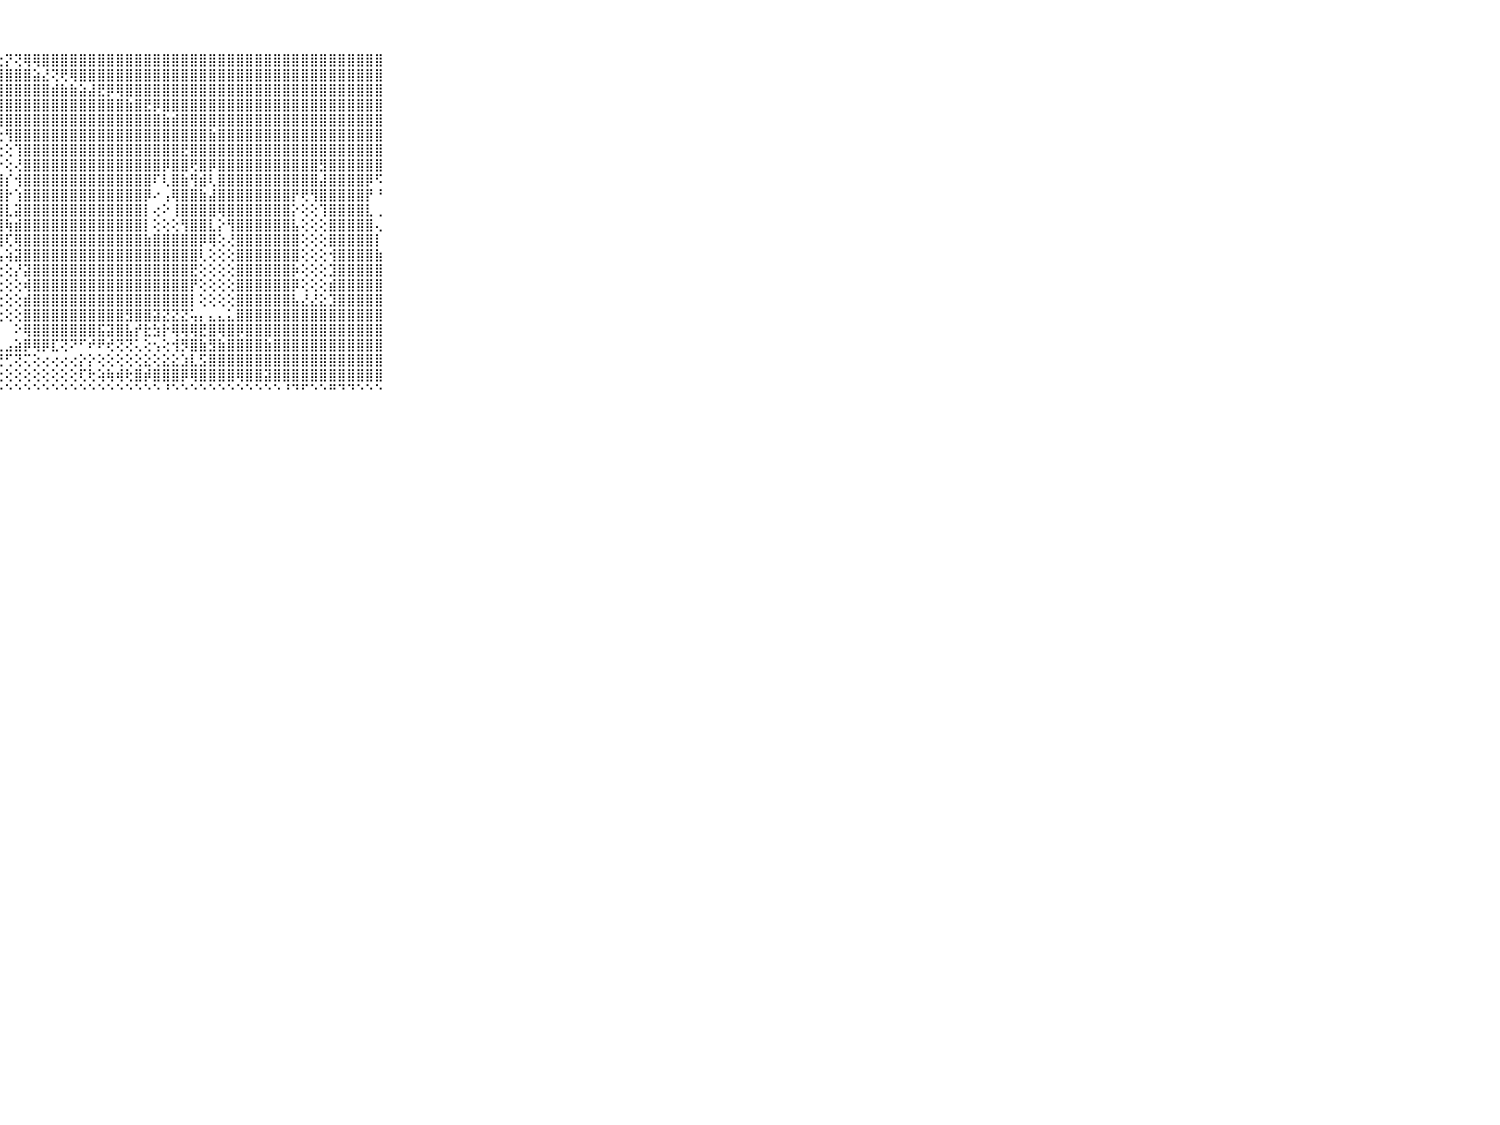

⠀⠀⠀⠀⠀⠀⠀⠀⠀⠀⠀⡜⡱⢇⣕⣽⣷⣾⣿⡗⣿⣿⣟⣿⣿⣧⣕⣕⡝⢝⢿⢿⣿⣿⣿⣿⣿⣿⣿⣿⣿⣿⣿⣿⣿⣿⣿⣿⣿⣿⣿⣿⣿⣿⣿⣿⣿⣿⣿⣿⣿⣿⣿⣿⣿⣿⣿⣿⣿⠀⠀⠀⠀⠀⠀⠀⠀⠀⠀⠀⠀
⠀⠀⠀⠀⠀⠀⠀⠀⠀⠀⠀⢕⣱⢸⢽⣞⣷⣿⢯⢵⢟⣿⣿⣽⣿⣿⢽⣿⣿⣿⣿⣵⣜⢝⢟⢿⣿⣿⣿⣿⣿⣿⣿⣿⣿⣿⣿⣿⣿⣿⣿⣿⣿⣿⣿⣿⣿⣿⣿⣿⣿⣿⣿⣿⣿⣿⣿⣿⣿⠀⠀⠀⠀⠀⠀⠀⠀⠀⠀⠀⠀
⠀⠀⠀⠀⠀⠀⠀⠀⠀⠀⠀⢝⡕⢱⣗⣗⢇⣱⣜⣼⣻⣿⣿⣿⣿⣿⣻⣿⣿⣿⣿⣿⣿⣾⣷⣷⣵⣼⣟⡿⢿⣿⣿⣿⣿⣿⣿⣿⣿⣿⣿⣿⣿⣿⣿⣿⣿⣿⣿⣿⣿⣿⣿⣿⣿⣿⣿⣿⣿⠀⠀⠀⠀⠀⠀⠀⠀⠀⠀⠀⠀
⠀⠀⠀⠀⠀⠀⠀⠀⠀⠀⠀⣷⣱⣷⣿⡿⢿⢟⢛⢗⢜⢙⢝⢟⢿⣿⣿⣿⣿⣿⣿⣿⣿⣿⣿⣿⣿⣿⣿⣿⣿⣷⣿⣟⡿⣿⣿⣿⣿⣿⣿⣿⣿⣿⣿⣿⣿⣿⣿⣿⣿⣿⣿⣿⣿⣿⣿⣿⣿⠀⠀⠀⠀⠀⠀⠀⠀⠀⠀⠀⠀
⠀⠀⠀⠀⠀⠀⠀⠀⠀⠀⠀⢿⠟⠝⠕⠕⢑⢕⢕⣕⡕⢕⢕⢕⢕⢜⢜⢿⣿⣿⣿⣿⣿⣿⣿⣿⣿⣿⣿⣿⣿⣿⣿⣿⣿⣷⣾⣿⣿⣿⣿⣿⣿⣿⣿⣿⣿⣿⣿⣿⣿⣿⣿⣿⣿⣿⣿⣿⣿⠀⠀⠀⠀⠀⠀⠀⠀⠀⠀⠀⠀
⠀⠀⠀⠀⠀⠀⠀⠀⠀⠀⠀⢀⠀⠀⠀⠀⠀⠁⠁⠑⠘⠟⢷⣵⡕⢕⢕⢕⢻⣿⣿⣿⣿⣿⣿⣿⣿⣿⣿⣿⣿⣿⣿⣿⣿⣿⣿⣿⣿⣿⣷⣿⣿⣿⣿⣿⣿⣿⣿⣿⣿⣿⣿⣿⣿⣿⣿⣿⣿⠀⠀⠀⠀⠀⠀⠀⠀⠀⠀⠀⠀
⠀⠀⠀⠀⠀⠀⠀⠀⠀⠀⠀⠉⠙⠓⠖⠶⠔⠀⠀⠀⠀⠀⠀⠙⢿⣧⡕⢕⢕⢹⣿⣿⣿⣿⣿⣿⣿⣿⣿⣿⣿⣿⣿⣿⣿⣿⣿⣟⣿⣿⣿⣿⣿⣿⣿⣿⣿⣿⣿⣿⣿⣿⣿⣿⣿⣿⣿⣿⣿⠀⠀⠀⠀⠀⠀⠀⠀⠀⠀⠀⠀
⠀⠀⠀⠀⠀⠀⠀⠀⠀⠀⠀⠀⢄⠀⠀⠀⢀⠀⠀⠀⠀⢀⠀⠁⠈⢻⣿⡕⢕⢜⣿⣿⣿⣿⣿⣿⣿⣿⣿⣿⣿⣿⣿⣿⣿⡿⣿⣿⢟⣿⡿⣿⣿⣿⣿⣿⣿⣿⣿⣿⣿⣿⣻⣿⣿⣿⣿⣿⣿⠀⠀⠀⠀⠀⠀⠀⠀⠀⠀⠀⠀
⠀⠀⠀⠀⠀⠀⠀⠀⠀⠀⠀⣕⢕⢕⢄⢕⢄⢁⢀⢀⢀⠔⢁⠀⠀⠘⣿⣿⡎⢺⣿⣿⣿⣿⣿⣿⣿⣿⣿⣿⣿⣿⣿⣿⠏⢇⣿⣷⢻⣾⢇⣿⣿⣿⣿⣿⣿⣿⣿⣿⣿⣿⣼⣿⣿⣿⣿⡿⠫⠀⠀⠀⠀⠀⠀⠀⠀⠀⠀⠀⠀
⠀⠀⠀⠀⠀⠀⠀⠀⠀⠀⠀⣿⣿⣷⣷⣧⣵⣕⣕⡕⢕⢕⢅⢄⢔⢕⢻⣿⡗⢱⣿⣿⣿⣿⣿⣿⣿⣿⣿⣿⣿⣿⣿⡿⠔⢠⢿⣿⣿⣷⣼⣿⣿⣿⣿⣿⣿⣿⣿⡟⢟⢻⣿⣿⣿⣿⣿⡟⠘⠀⠀⠀⠀⠀⠀⠀⠀⠀⠀⠀⠀
⠀⠀⠀⠀⠀⠀⠀⠀⠀⠀⠀⣿⣿⣿⣿⣿⣿⣿⣿⣿⣷⣵⣵⣵⡱⢕⣿⣿⣇⣽⣿⣿⣿⣿⣿⣿⣿⣿⣿⣿⣿⣿⣿⡇⢔⠕⢸⣿⣿⣿⣿⢿⣿⣿⣿⣿⣿⣿⣿⡕⢕⢕⢹⣿⣿⣿⣿⣇⢀⠀⠀⠀⠀⠀⠀⠀⠀⠀⠀⠀⠀
⠀⠀⠀⠀⠀⠀⠀⠀⠀⠀⠀⣿⣿⣿⣿⣿⣿⣿⣿⣿⣿⣿⣿⣿⣿⣿⣿⣿⢷⣾⣿⣿⣿⣿⣿⣿⣿⣿⣿⣿⣿⣿⣿⡇⢕⢕⢕⢻⣿⣿⣇⡕⢻⣿⣿⣿⣿⣿⣿⣧⢕⢕⢕⣿⣿⣿⣿⣿⢄⠀⠀⠀⠀⠀⠀⠀⠀⠀⠀⠀⠀
⠀⠀⠀⠀⠀⠀⠀⠀⠀⠀⠀⣿⣿⣿⣿⣿⣿⣿⣿⣿⣿⣿⣿⣿⣿⣿⣿⣿⢏⢿⣿⣿⣿⣿⣿⣿⣿⣿⣿⣿⣿⣿⣿⣷⣿⣿⣿⣿⣿⡿⢿⢕⢜⣿⣿⣿⣿⣿⣿⣿⢕⢕⢕⣿⣿⣿⣿⣿⡇⠀⠀⠀⠀⠀⠀⠀⠀⠀⠀⠀⠀
⠀⠀⠀⠀⠀⠀⠀⠀⠀⠀⠀⣿⣿⣿⣿⣿⣿⣿⣿⣿⣿⣿⣿⣿⣿⣿⣿⢧⢵⣽⣿⣿⣿⣿⣿⣿⣿⣿⣿⣿⣿⣿⣿⣿⣿⣿⣿⣿⣿⢇⢕⢕⢕⣿⣿⣿⣿⣿⣿⣿⢕⢕⢕⢺⣿⣿⣿⣿⣷⠀⠀⠀⠀⠀⠀⠀⠀⠀⠀⠀⠀
⠀⠀⠀⠀⠀⠀⠀⠀⠀⠀⠀⣿⣿⣿⣿⣿⣿⣿⣿⣿⣿⣿⣿⣿⣿⣿⣿⢕⢕⡜⣽⣿⣿⣿⣿⣿⣿⣿⣿⣿⣿⣿⣿⣿⣿⣿⣿⣿⣟⢕⢕⢕⢕⣿⣿⣿⣿⣿⣿⡷⢕⢕⢕⣹⣿⣿⣿⣿⣿⠀⠀⠀⠀⠀⠀⠀⠀⠀⠀⠀⠀
⠀⠀⠀⠀⠀⠀⠀⠀⠀⠀⠀⣿⣿⣿⣿⣿⣿⣿⣿⣿⣿⣿⣿⣿⣿⣿⣿⢕⢕⢕⢾⣿⣿⣿⣿⣿⣿⣿⣿⣿⣿⣿⣿⣿⣿⣿⣿⣿⡟⢕⢕⢕⢕⣿⣿⣿⣿⣿⣿⡿⢕⢕⢕⣾⣿⣿⣿⣿⣿⠀⠀⠀⠀⠀⠀⠀⠀⠀⠀⠀⠀
⠀⠀⠀⠀⠀⠀⠀⠀⠀⠀⠀⣿⣿⣿⣿⣿⣿⣿⣿⣿⣿⣿⣿⣿⣿⣿⣿⢕⢕⢕⣾⣿⣿⣿⣿⣿⣿⣿⣿⣿⣿⣿⣿⣿⣿⣿⣿⣿⡇⢕⢕⢕⢕⣿⣿⣿⣿⣿⣿⣧⣜⣜⣕⣹⣿⣿⣿⣿⣿⠀⠀⠀⠀⠀⠀⠀⠀⠀⠀⠀⠀
⠀⠀⠀⠀⠀⠀⠀⠀⠀⠀⠀⠘⣿⣿⣿⣿⣿⣿⣿⣿⣿⣿⣿⣿⣿⣿⡟⢕⢕⢕⣿⣿⣿⣿⣿⣿⣿⣿⣿⣿⣿⣻⣿⣿⣽⣝⣝⣝⢥⡄⣄⣄⣅⣿⣿⣿⣿⣿⣿⣿⣿⣿⣿⣿⣿⣿⣿⣿⣿⠀⠀⠀⠀⠀⠀⠀⠀⠀⠀⠀⠀
⠀⠀⠀⠀⠀⠀⠀⠀⠀⠀⠀⠀⠘⢿⢿⣿⣿⣿⣿⣿⣿⣿⣿⣿⢿⢿⢇⠁⠀⠕⢿⣿⣿⣿⣿⣿⣿⣿⣯⣽⣿⣧⡞⣗⣳⡗⢿⢿⢿⣟⣿⢿⣿⡿⣿⣿⣿⣿⣿⣿⣿⣿⣿⣿⣿⣿⣿⣿⣿⠀⠀⠀⠀⠀⠀⠀⠀⠀⠀⠀⠀
⠀⠀⠀⠀⠀⠀⠀⠀⠀⠀⠀⢤⣄⣅⢕⢕⢕⣕⢕⢱⢵⢕⢕⢕⢕⣅⣄⣄⣠⣵⡿⢿⡿⣏⢝⠝⠋⠞⠟⢞⢝⢝⢅⢕⢢⢕⢺⡻⣿⣷⣻⣷⣿⣿⣿⣿⣷⣿⣿⣿⣿⣿⣿⣿⣿⣿⣿⣿⣿⠀⠀⠀⠀⠀⠀⠀⠀⠀⠀⠀⠀
⠀⠀⠀⠀⠀⠀⠀⠀⠀⠀⠀⠕⢕⣣⡕⣱⣵⣵⣵⣷⣷⡷⢿⢿⠿⢟⢟⢛⢋⢝⢍⢕⢔⢔⢔⢔⡕⡕⢕⢕⢕⢕⢕⣕⢕⣕⣕⣱⣇⣫⣿⣿⣿⣿⣿⣿⣿⣿⣿⣿⣿⣿⣿⣿⣿⣿⣿⣿⣿⠀⠀⠀⠀⠀⠀⠀⠀⠀⠀⠀⠀
⠀⠀⠀⠀⠀⠀⠀⠀⠀⠀⠀⠗⠟⠛⠟⠋⠙⢉⢅⢕⢱⢔⢔⢕⢕⢕⢕⢕⢕⢕⢕⢕⢕⢕⢕⢕⢏⢗⢵⢷⢾⢗⣿⡾⣿⣿⣿⡿⢿⣿⣿⣿⣿⢿⣿⣿⣽⣿⣿⣿⣿⣿⣿⣿⣿⣿⣿⣿⣿⠀⠀⠀⠀⠀⠀⠀⠀⠀⠀⠀⠀
⠀⠀⠀⠀⠀⠀⠀⠀⠀⠀⠀⠀⠀⠀⠀⠀⠀⠀⠑⠑⠑⠑⠑⠑⠑⠑⠑⠑⠑⠑⠑⠑⠑⠑⠑⠑⠑⠑⠑⠑⠑⠑⠑⠑⠑⠘⠑⠑⠑⠑⠑⠑⠑⠑⠑⠑⠑⠑⠘⠙⠋⠑⠑⠛⠙⠙⠑⠑⠑⠀⠀⠀⠀⠀⠀⠀⠀⠀⠀⠀⠀